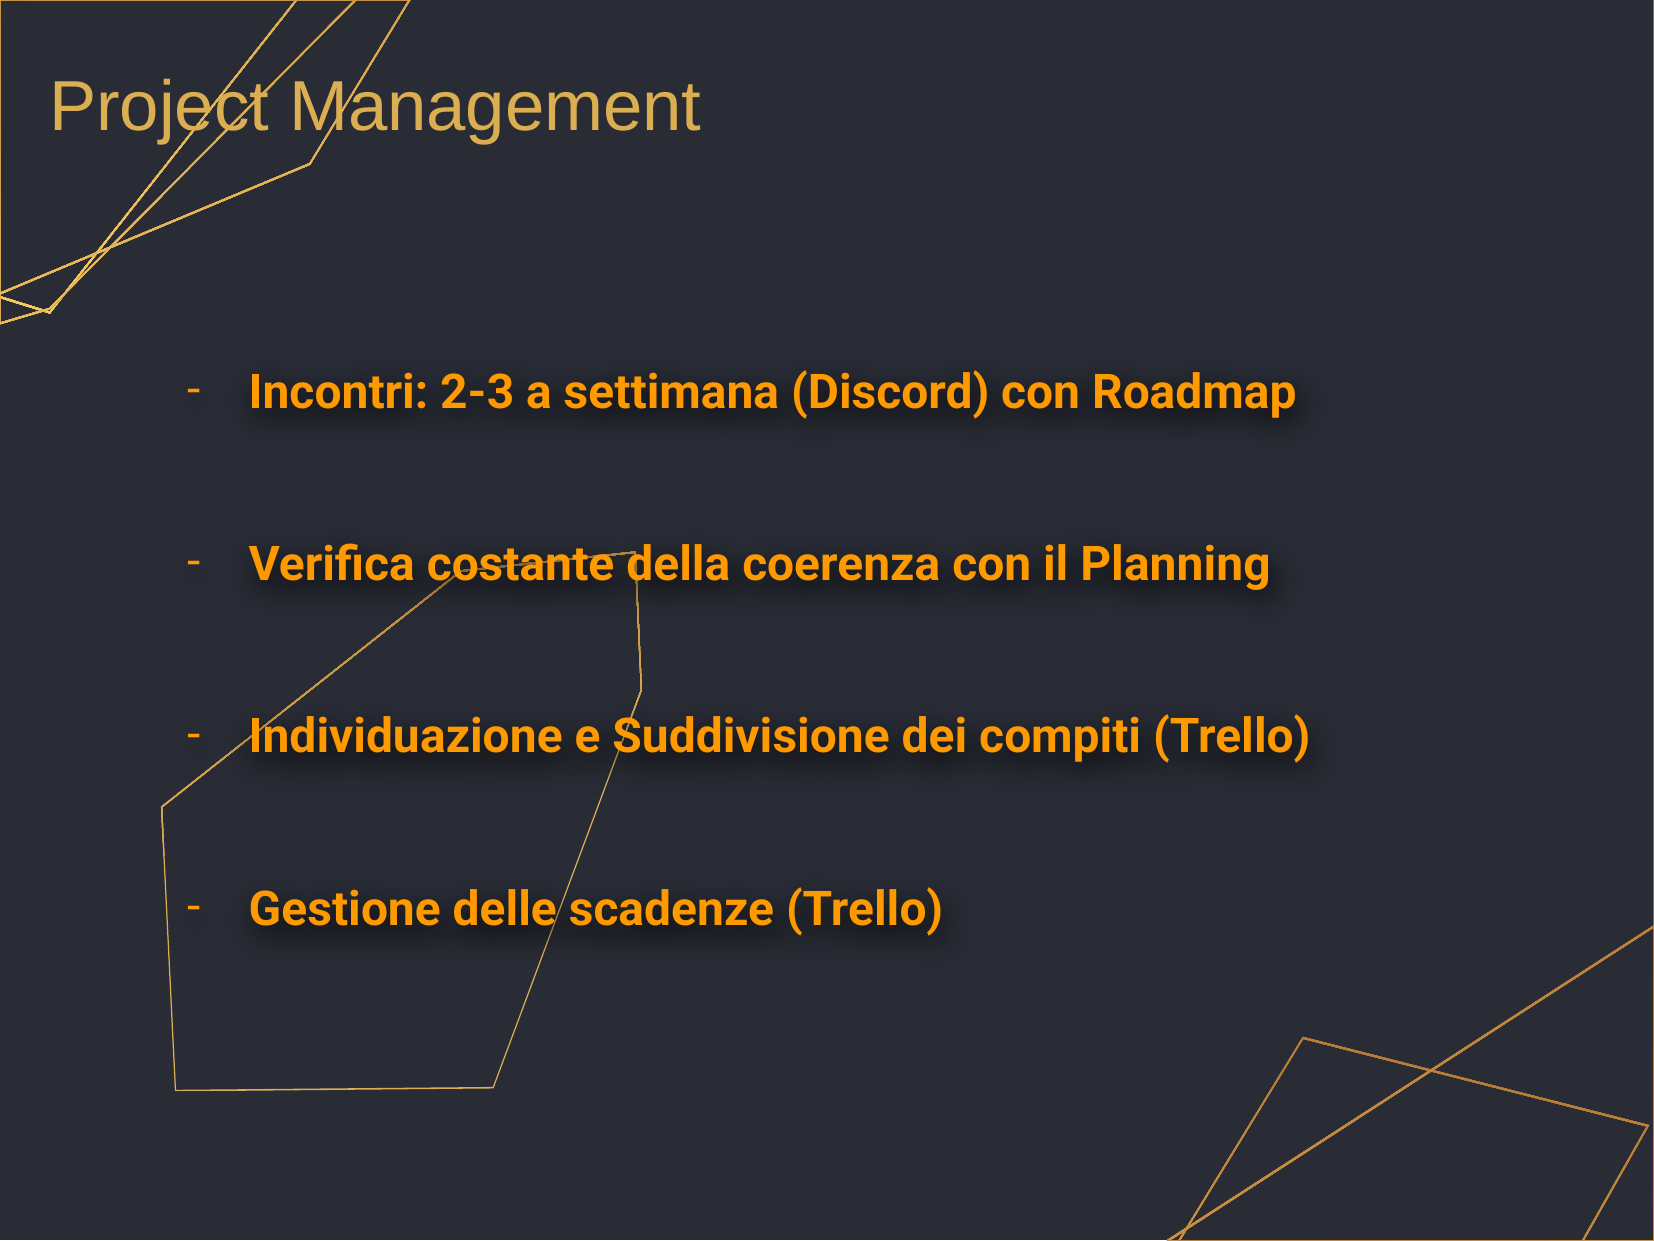

# Project Management

Incontri: 2-3 a settimana (Discord) con Roadmap

Verifica costante della coerenza con il Planning

Individuazione e Suddivisione dei compiti (Trello)

Gestione delle scadenze (Trello)